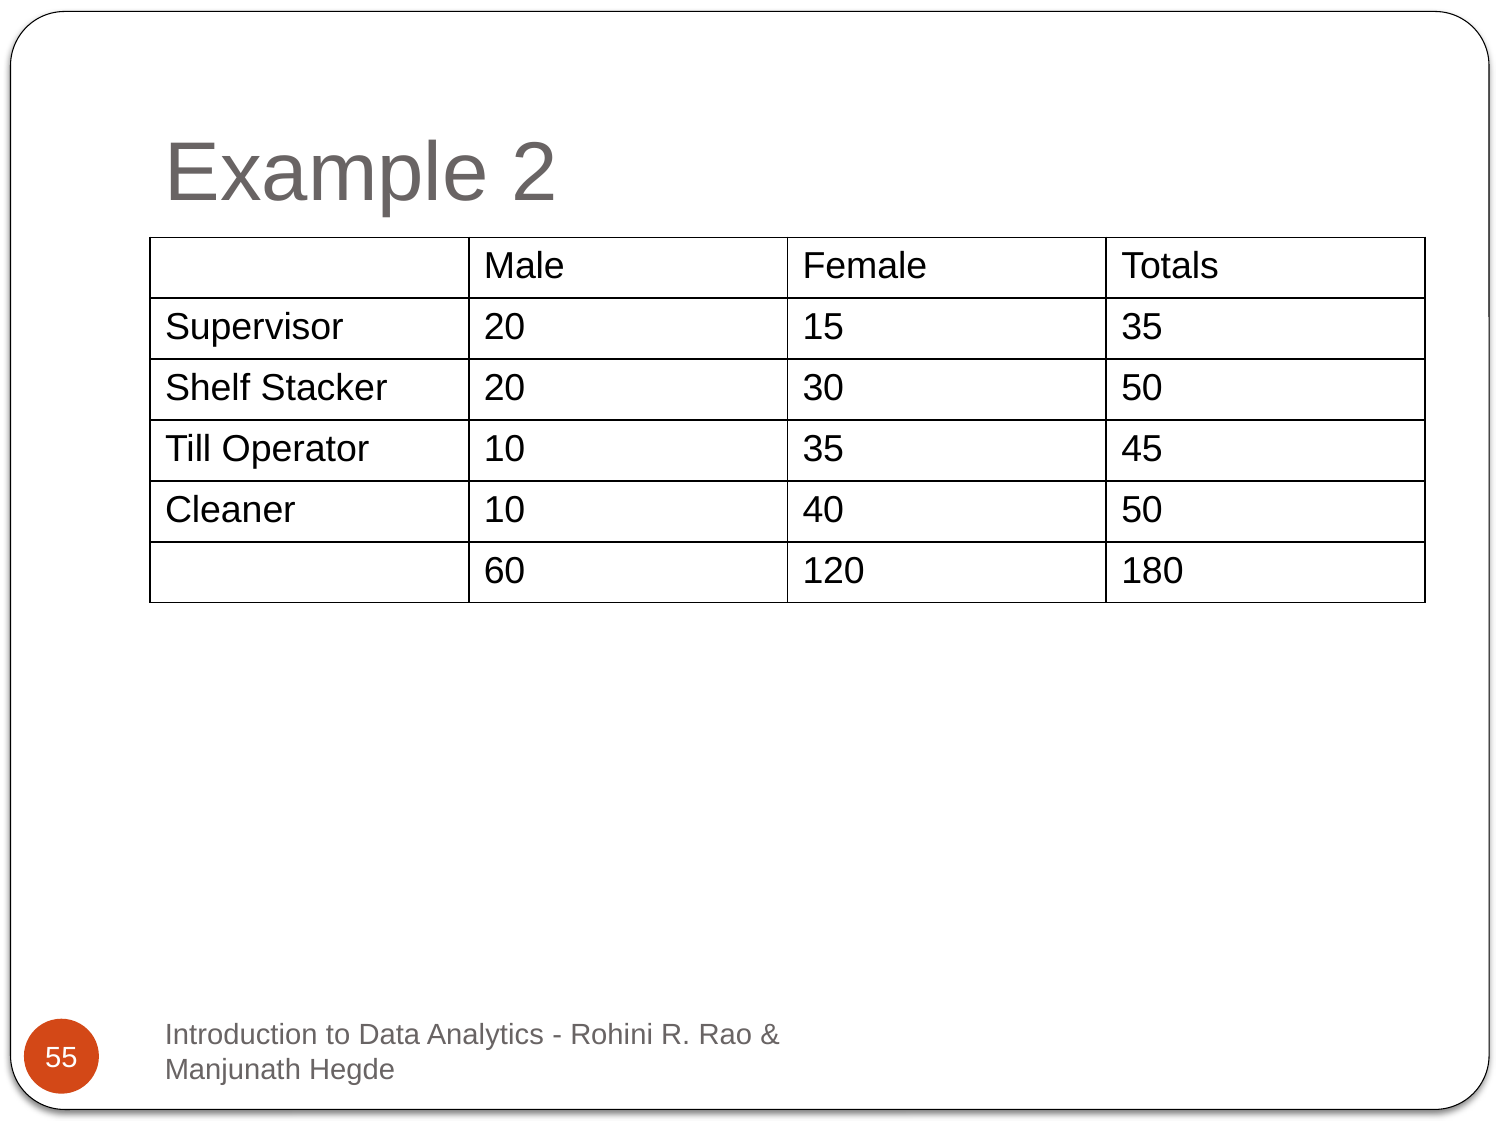

# Example 2
|  | Male | Female | Totals |
| --- | --- | --- | --- |
| Supervisor | 20 | 15 | 35 |
| Shelf Stacker | 20 | 30 | 50 |
| Till Operator | 10 | 35 | 45 |
| Cleaner | 10 | 40 | 50 |
|  | 60 | 120 | 180 |
Introduction to Data Analytics - Rohini R. Rao & Manjunath Hegde
55